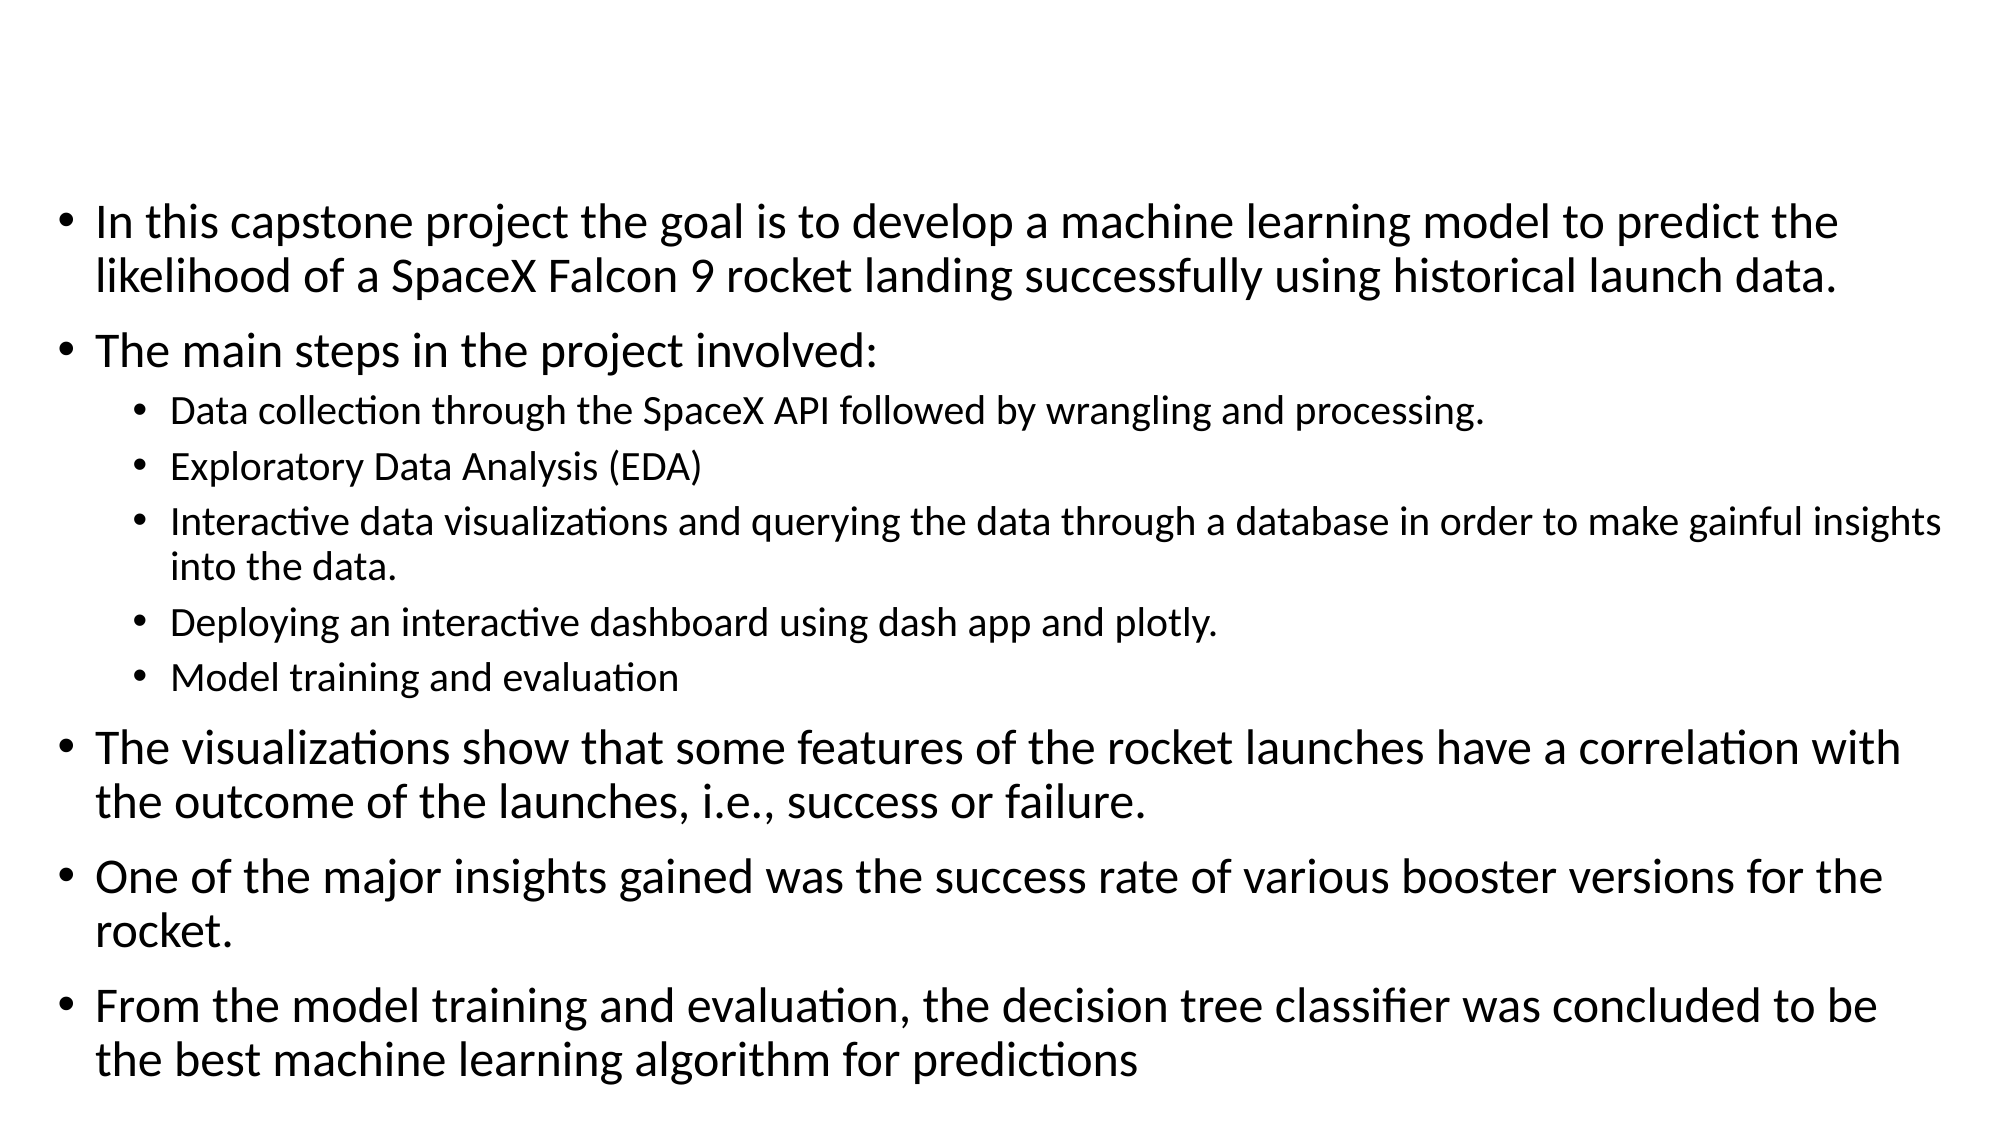

#
EXECUTIVE SUMMARY
In this capstone project the goal is to develop a machine learning model to predict the likelihood of a SpaceX Falcon 9 rocket landing successfully using historical launch data.
The main steps in the project involved:
Data collection through the SpaceX API followed by wrangling and processing.
Exploratory Data Analysis (EDA)
Interactive data visualizations and querying the data through a database in order to make gainful insights into the data.
Deploying an interactive dashboard using dash app and plotly.
Model training and evaluation
The visualizations show that some features of the rocket launches have a correlation with the outcome of the launches, i.e., success or failure.
One of the major insights gained was the success rate of various booster versions for the rocket.
From the model training and evaluation, the decision tree classifier was concluded to be the best machine learning algorithm for predictions